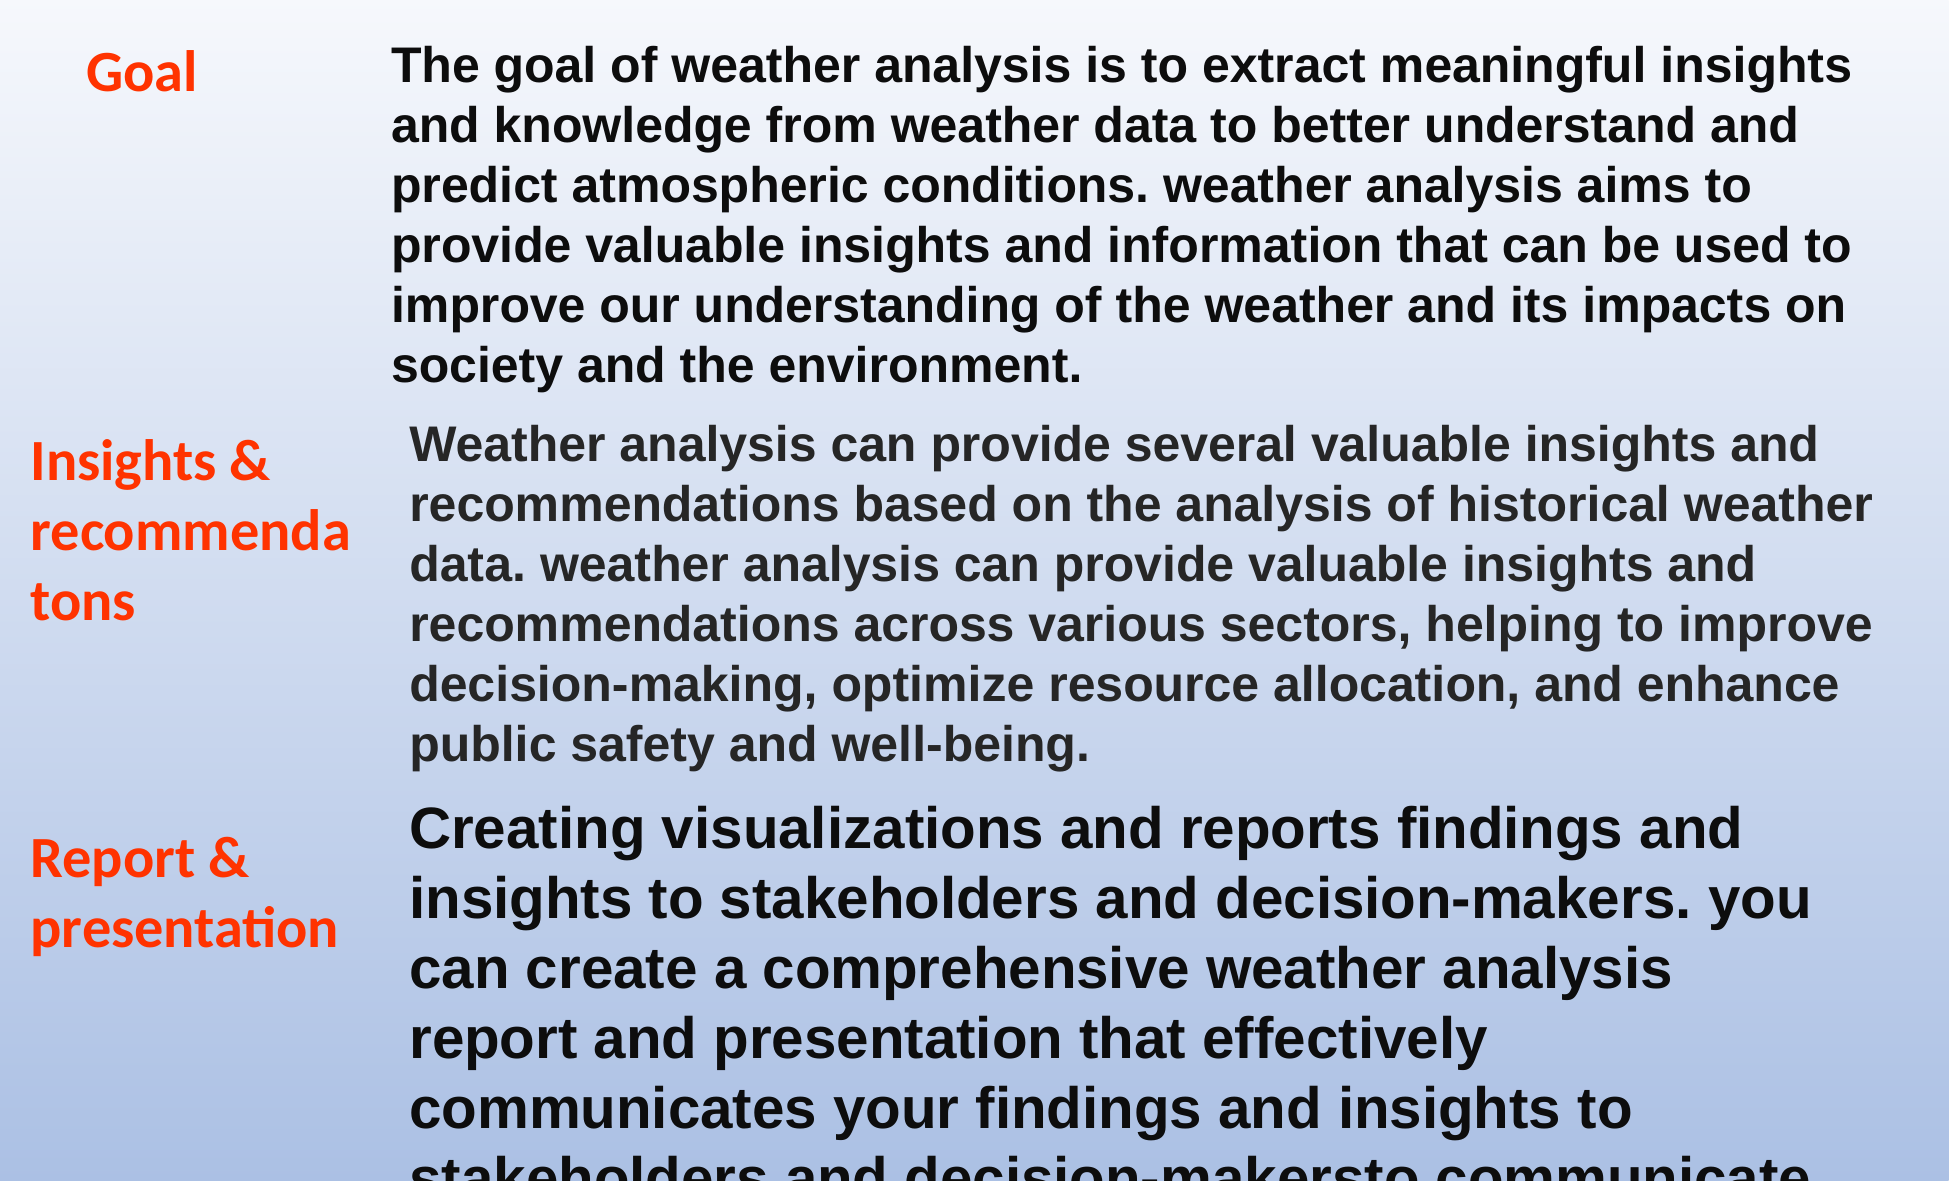

Goal
The goal of weather analysis is to extract meaningful insights and knowledge from weather data to better understand and predict atmospheric conditions. weather analysis aims to provide valuable insights and information that can be used to improve our understanding of the weather and its impacts on society and the environment.
Weather analysis can provide several valuable insights and recommendations based on the analysis of historical weather data. weather analysis can provide valuable insights and recommendations across various sectors, helping to improve decision-making, optimize resource allocation, and enhance public safety and well-being.
Insights & recommendatons
Creating visualizations and reports findings and insights to stakeholders and decision-makers. you can create a comprehensive weather analysis report and presentation that effectively communicates your findings and insights to stakeholders and decision-makersto communicate.
Report & presentation